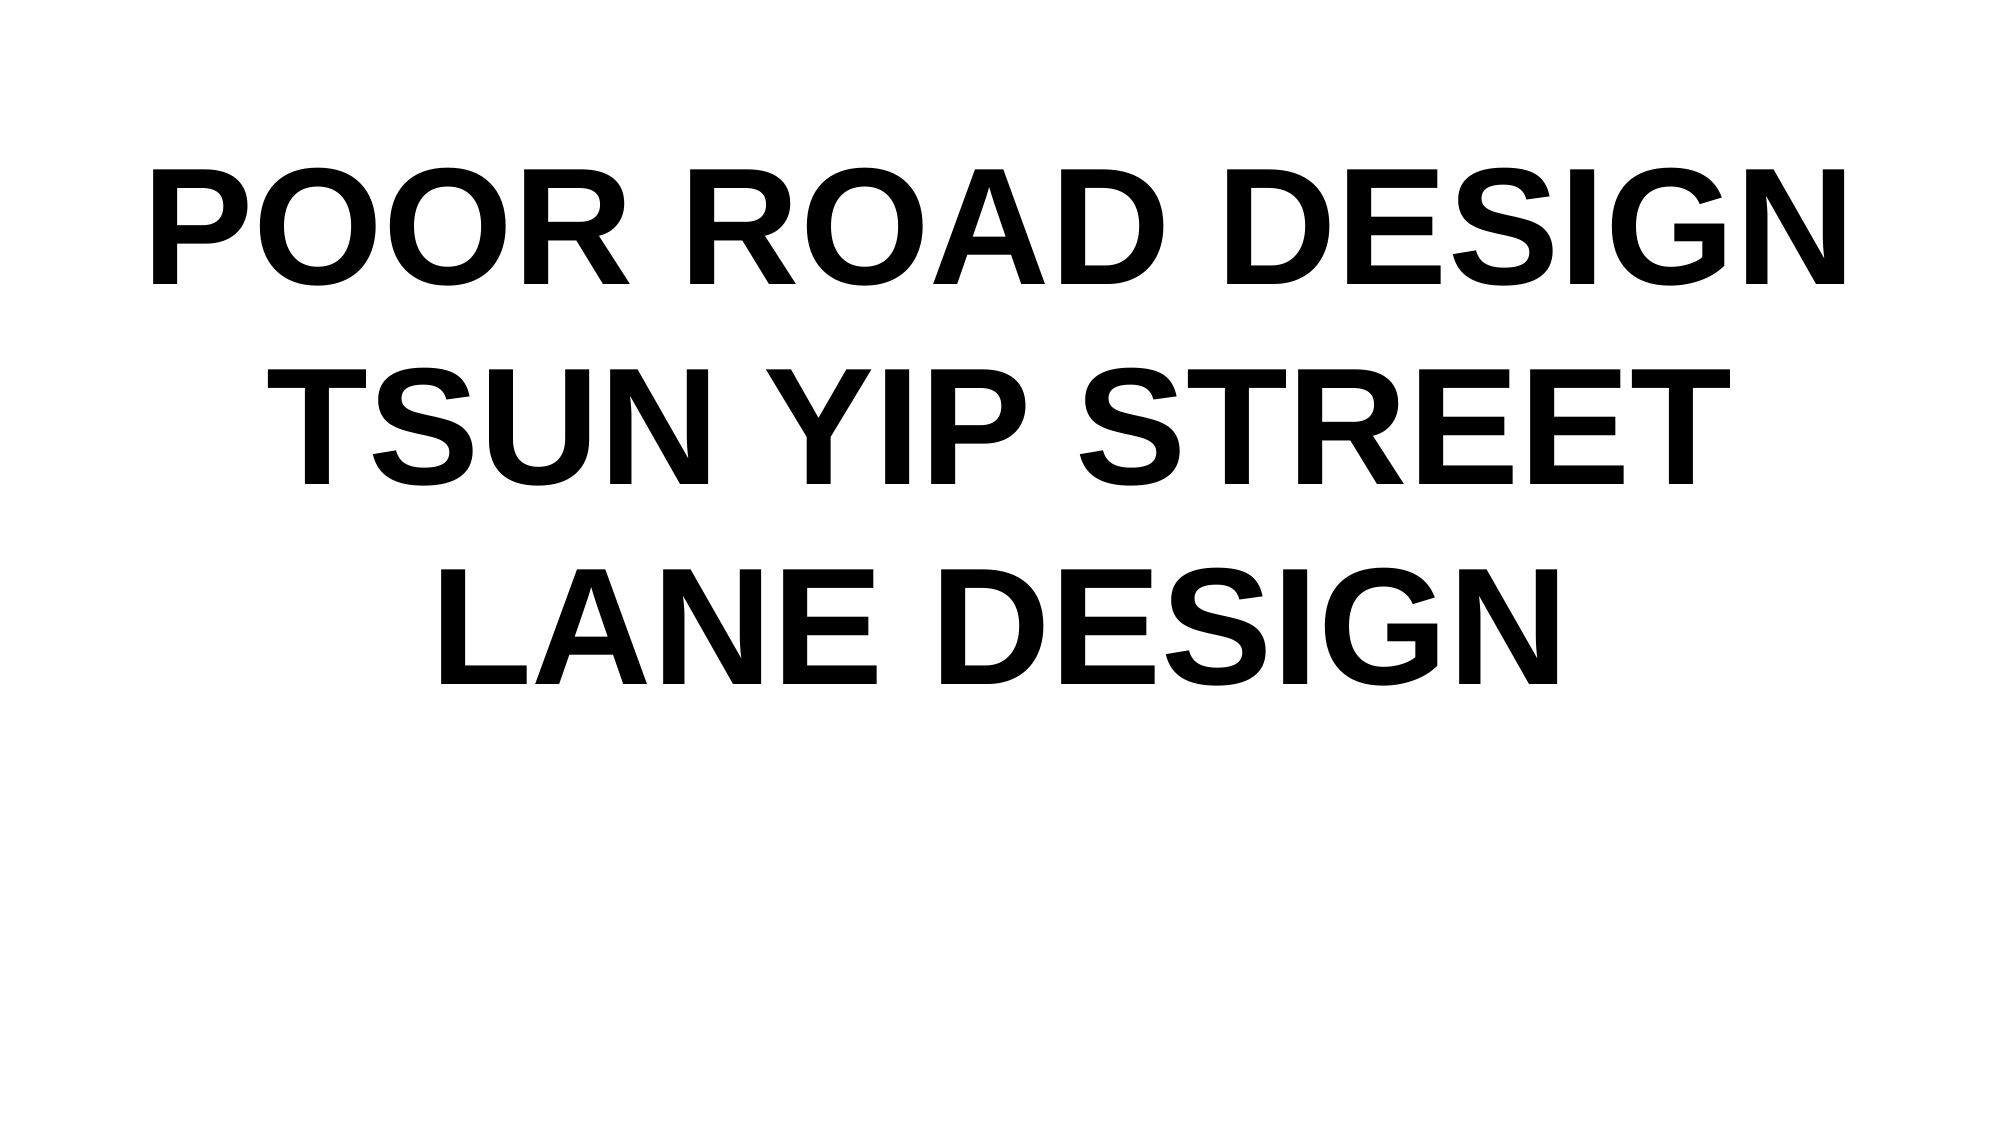

POOR ROAD DESIGN
TSUN YIP STREET LANE DESIGN